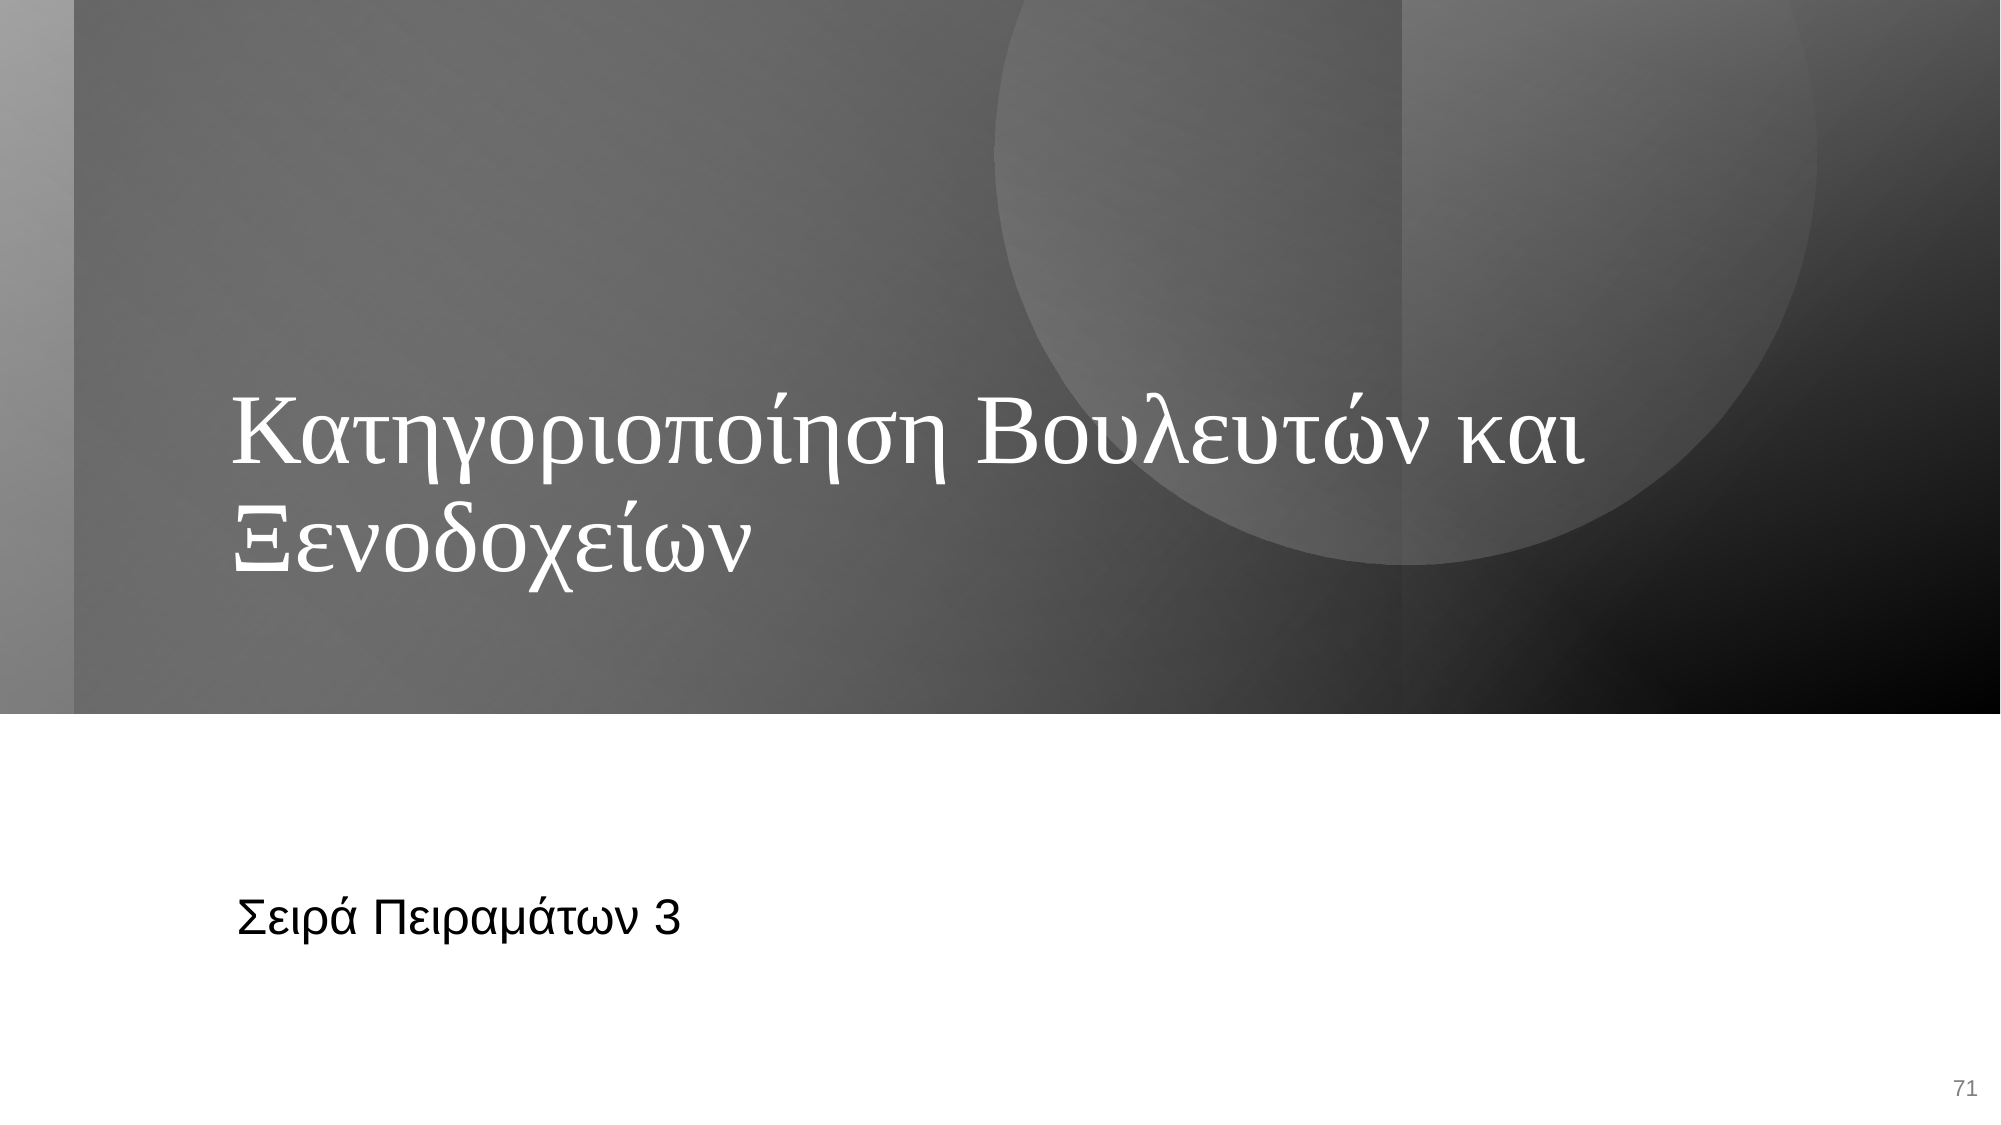

# Κατηγοριοποίηση Βουλευτών και Ξενοδοχείων
Σειρά Πειραμάτων 3
71